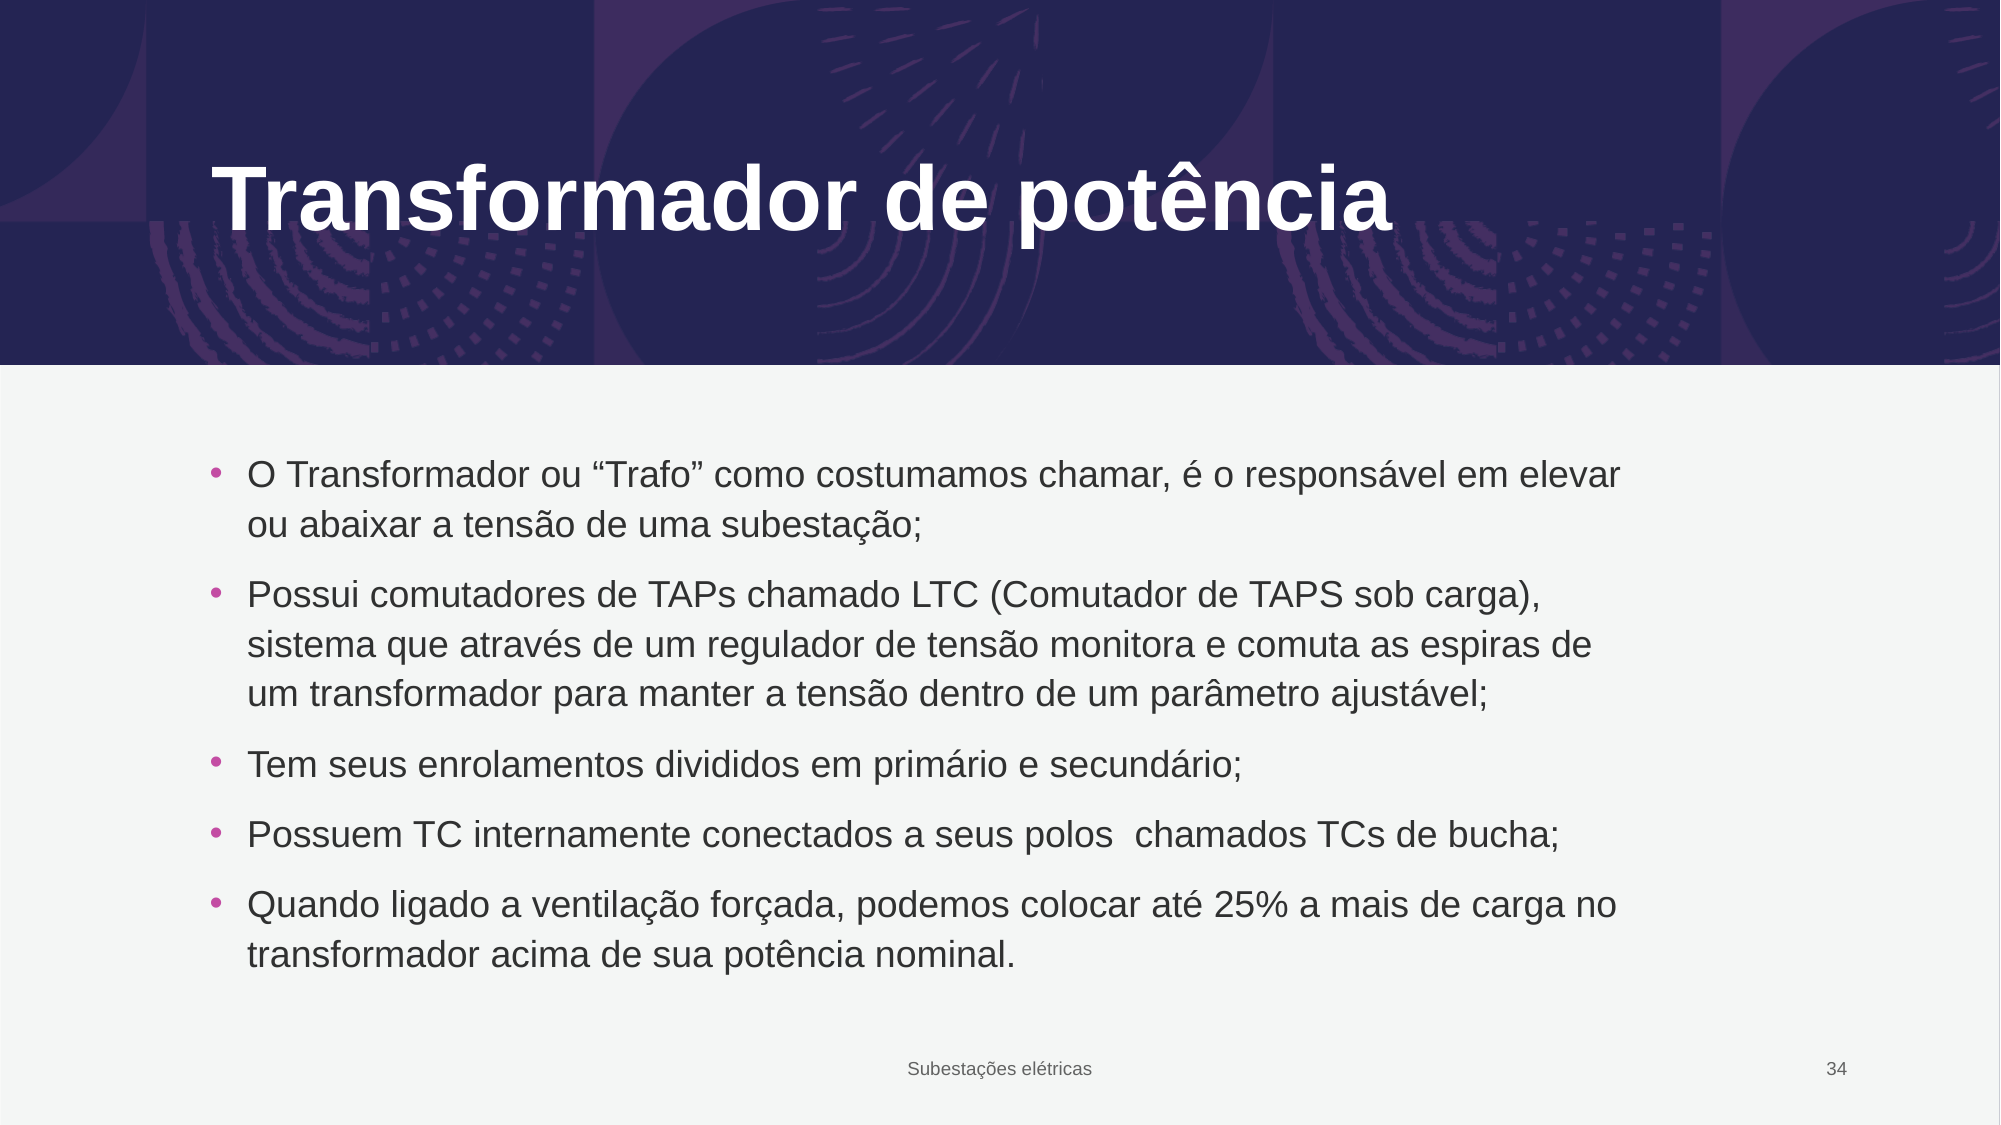

# Transformador de potência
O Transformador ou “Trafo” como costumamos chamar, é o responsável em elevar ou abaixar a tensão de uma subestação;
Possui comutadores de TAPs chamado LTC (Comutador de TAPS sob carga), sistema que através de um regulador de tensão monitora e comuta as espiras de um transformador para manter a tensão dentro de um parâmetro ajustável;
Tem seus enrolamentos divididos em primário e secundário;
Possuem TC internamente conectados a seus polos  chamados TCs de bucha;
Quando ligado a ventilação forçada, podemos colocar até 25% a mais de carga no transformador acima de sua potência nominal.
Subestações elétricas
34